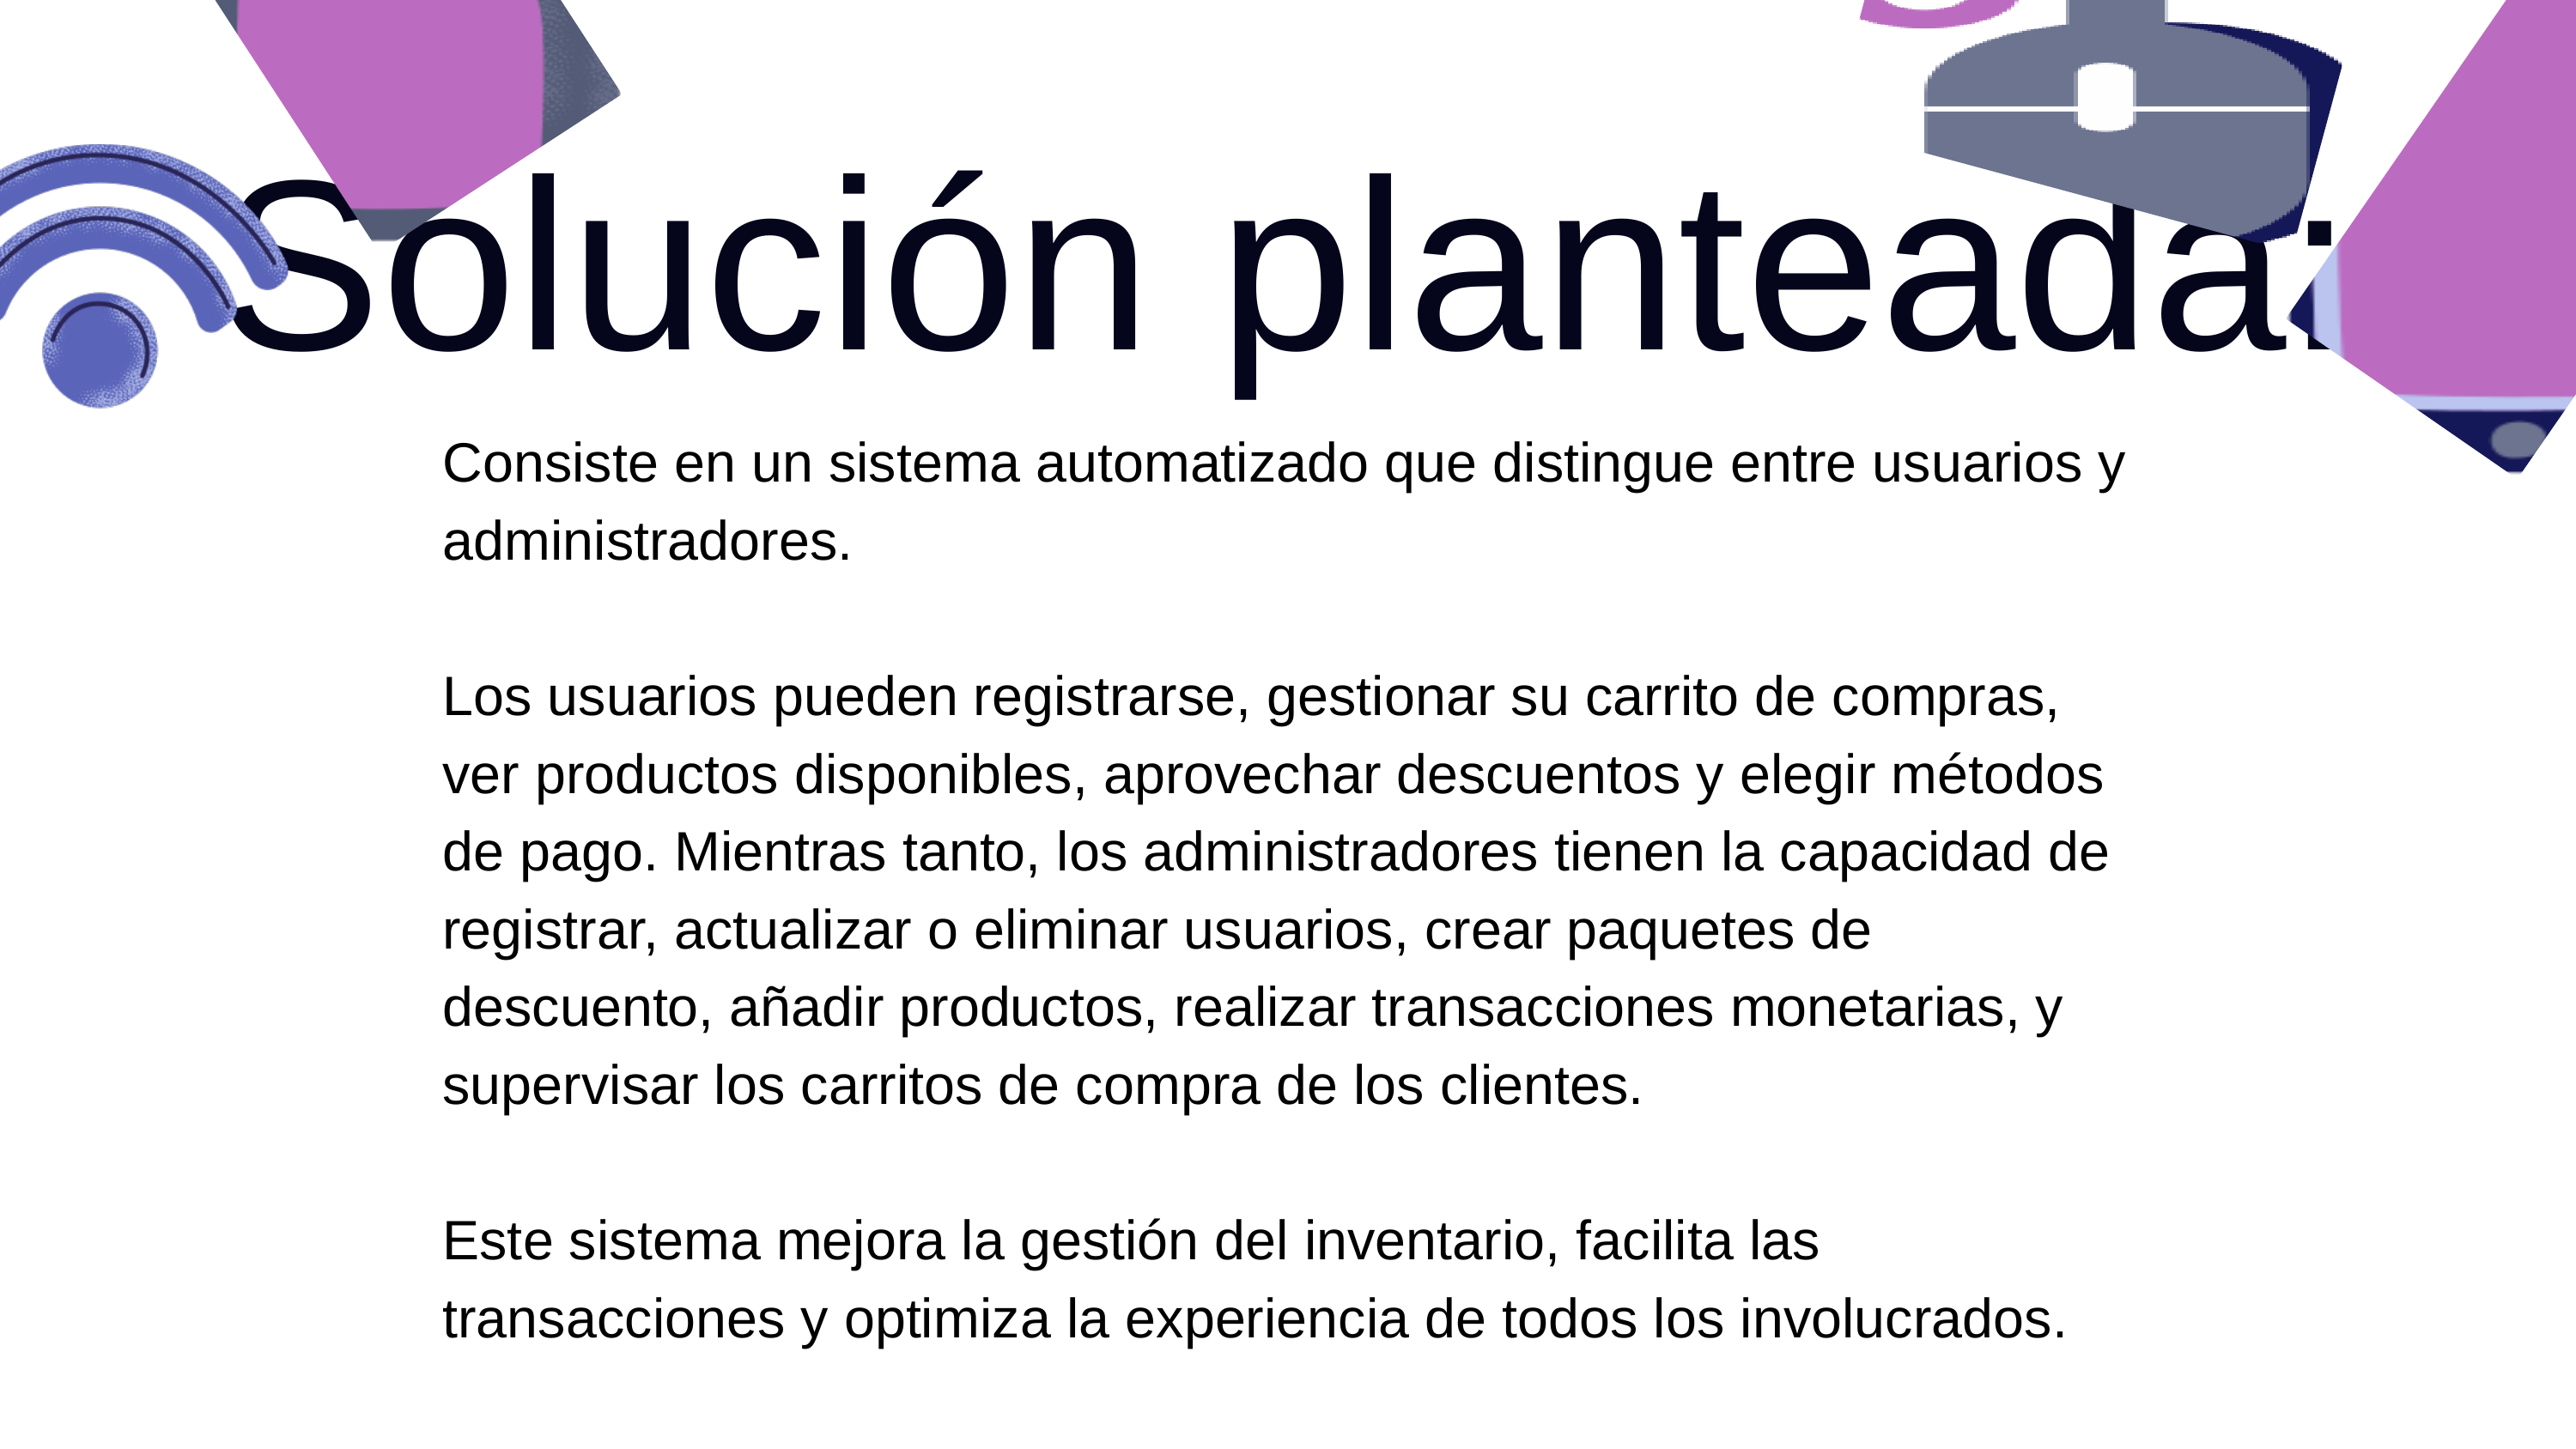

Solución planteada:

Consiste en un sistema automatizado que distingue entre usuarios y administradores.

Los usuarios pueden registrarse, gestionar su carrito de compras, ver productos disponibles, aprovechar descuentos y elegir métodos de pago. Mientras tanto, los administradores tienen la capacidad de registrar, actualizar o eliminar usuarios, crear paquetes de descuento, añadir productos, realizar transacciones monetarias, y supervisar los carritos de compra de los clientes.

Este sistema mejora la gestión del inventario, facilita las transacciones y optimiza la experiencia de todos los involucrados.